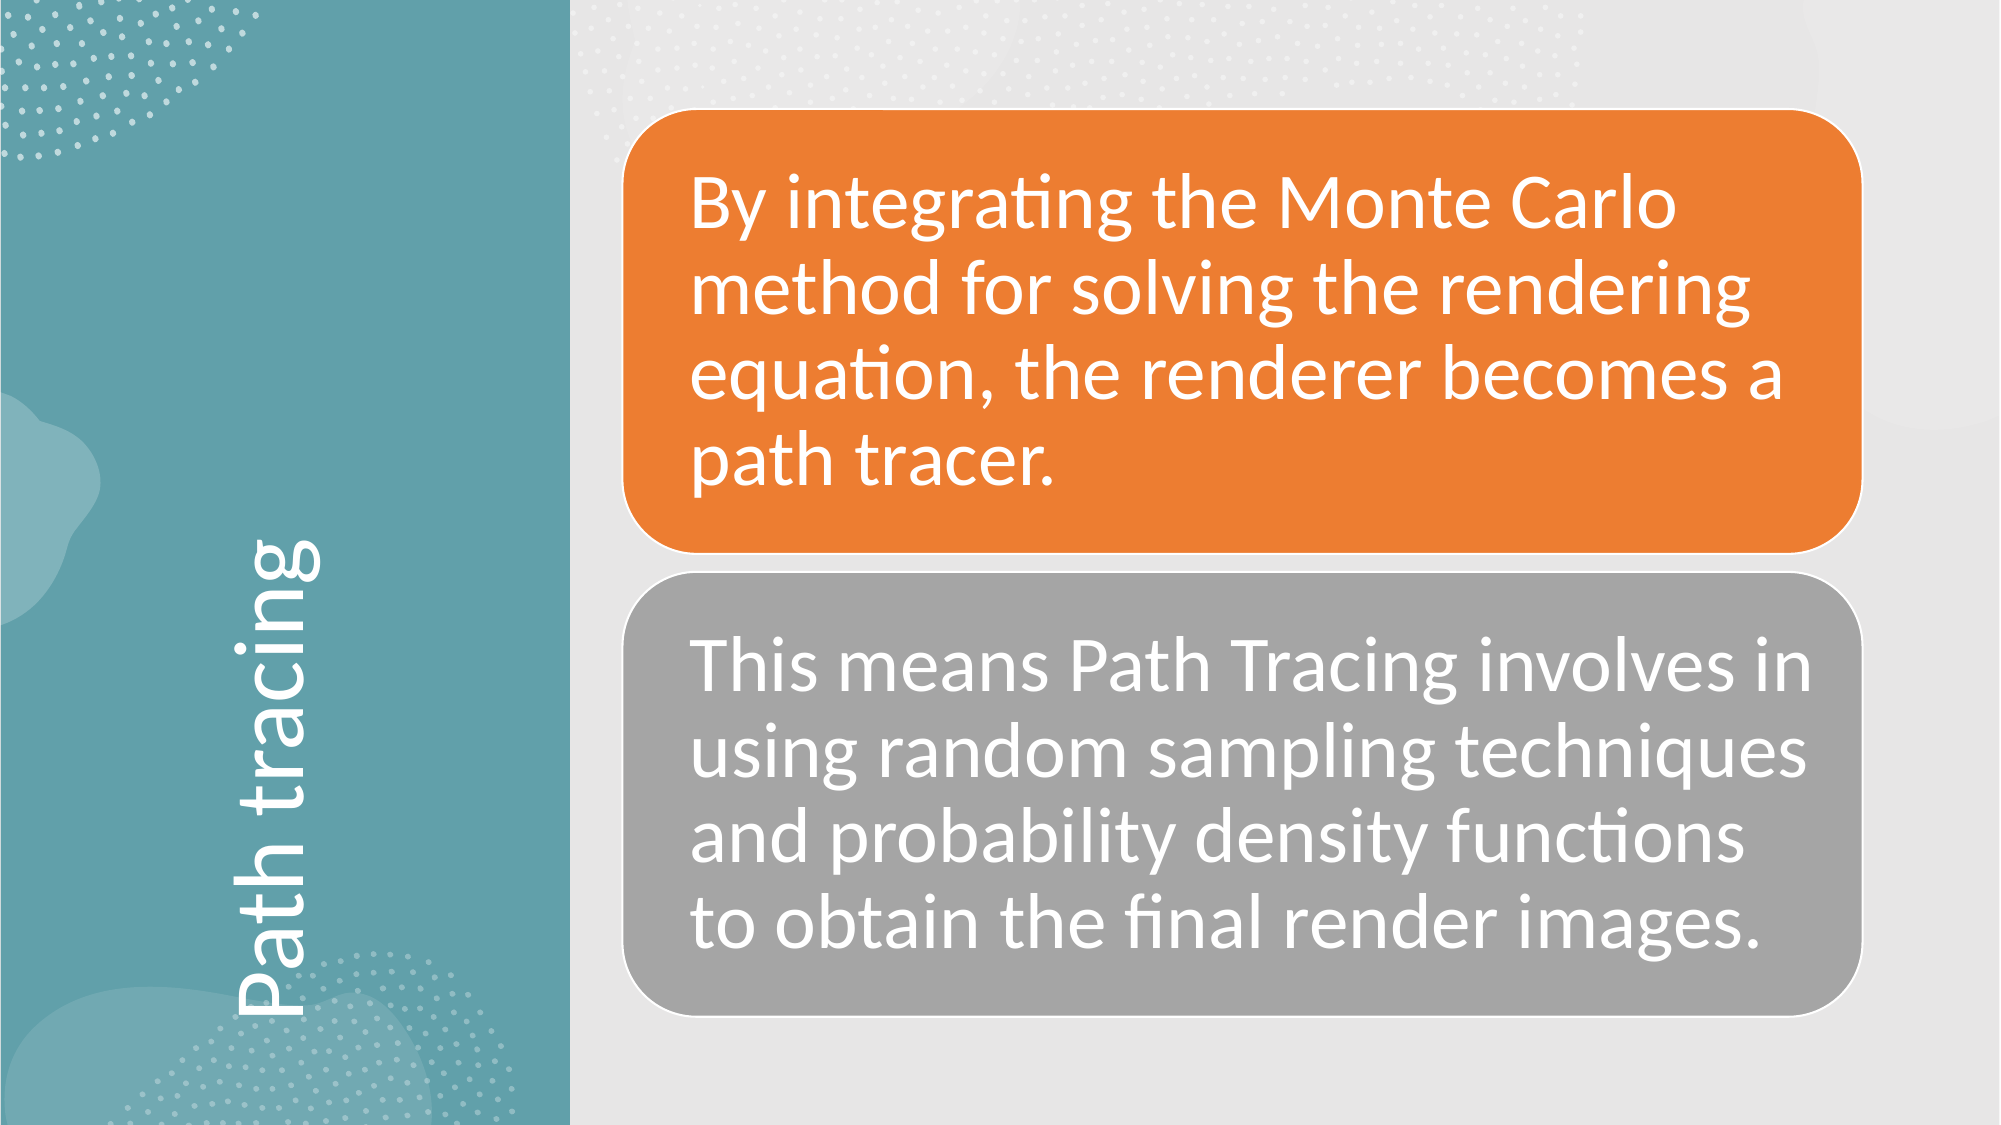

By integrating the Monte Carlo method for solving the rendering equation, the renderer becomes a path tracer.
This means Path Tracing involves in using random sampling techniques and probability density functions to obtain the final render images.
# Path tracing